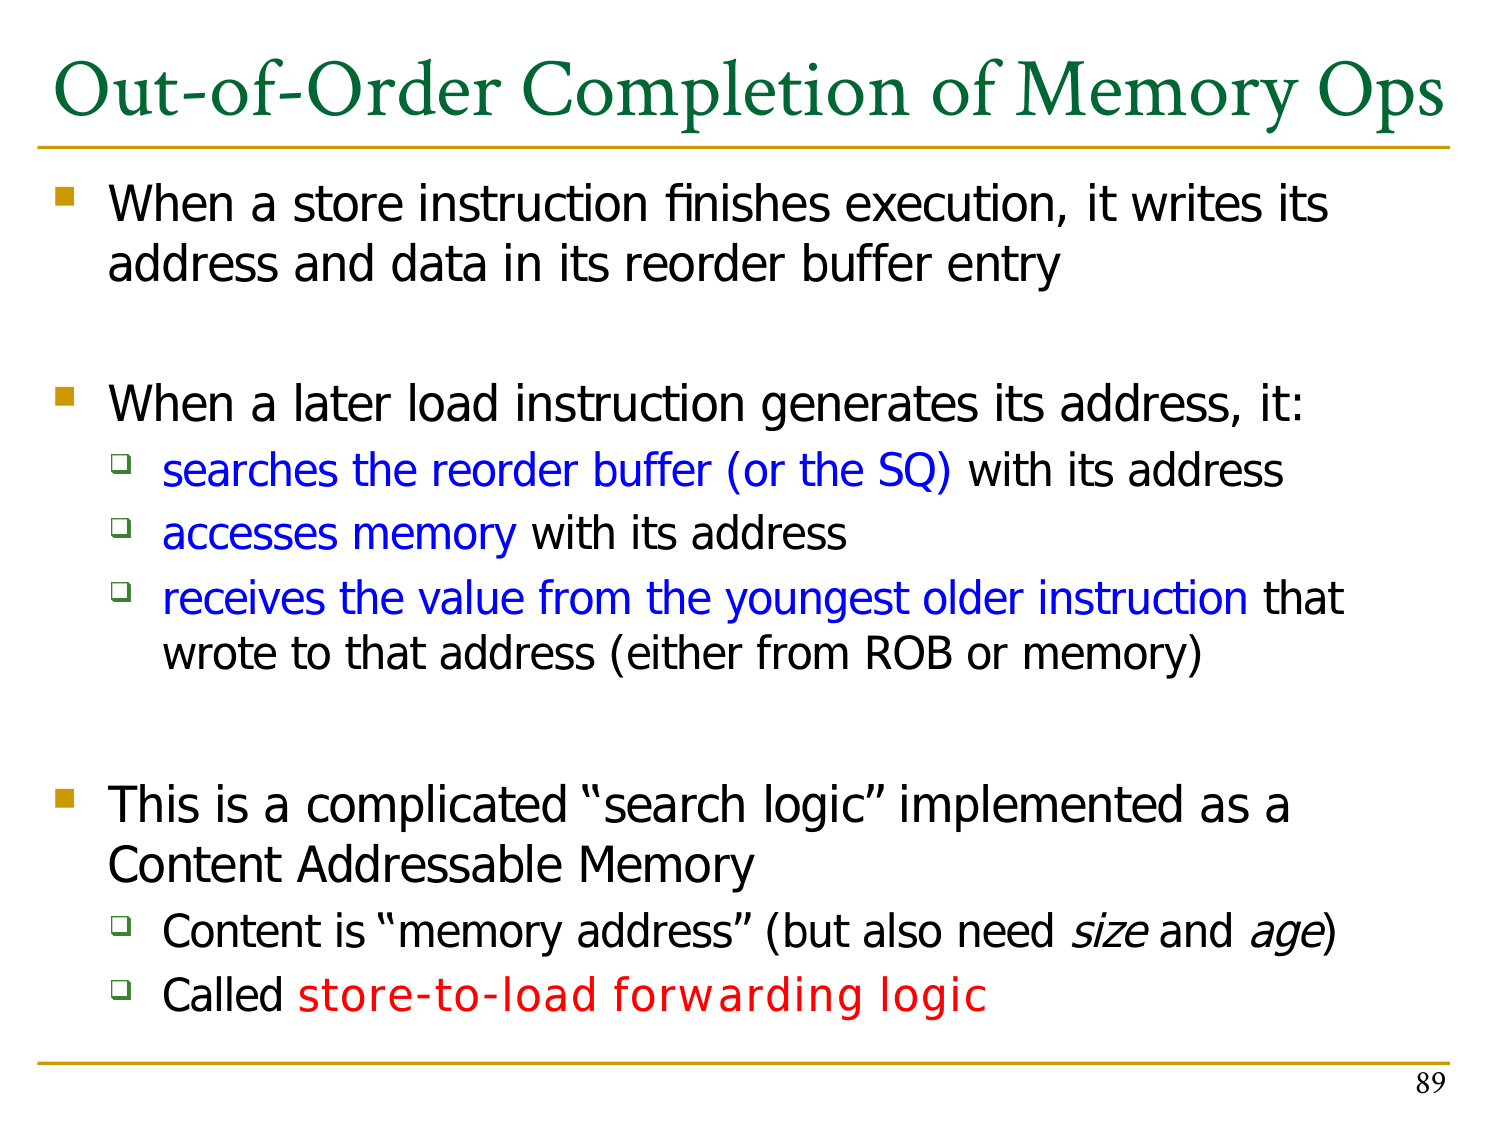

# Out-of-Order Completion of Memory Ops
When a store instruction finishes execution, it writes its address and data in its reorder buffer entry

When a later load instruction generates its address, it:
searches the reorder buffer (or the SQ) with its address
accesses memory with its address
receives the value from the youngest older instruction that wrote to that address (either from ROB or memory)

This is a complicated “search logic” implemented as a Content Addressable Memory
Content is “memory address” (but also need size and age)
Called store-to-load forwarding logic
89